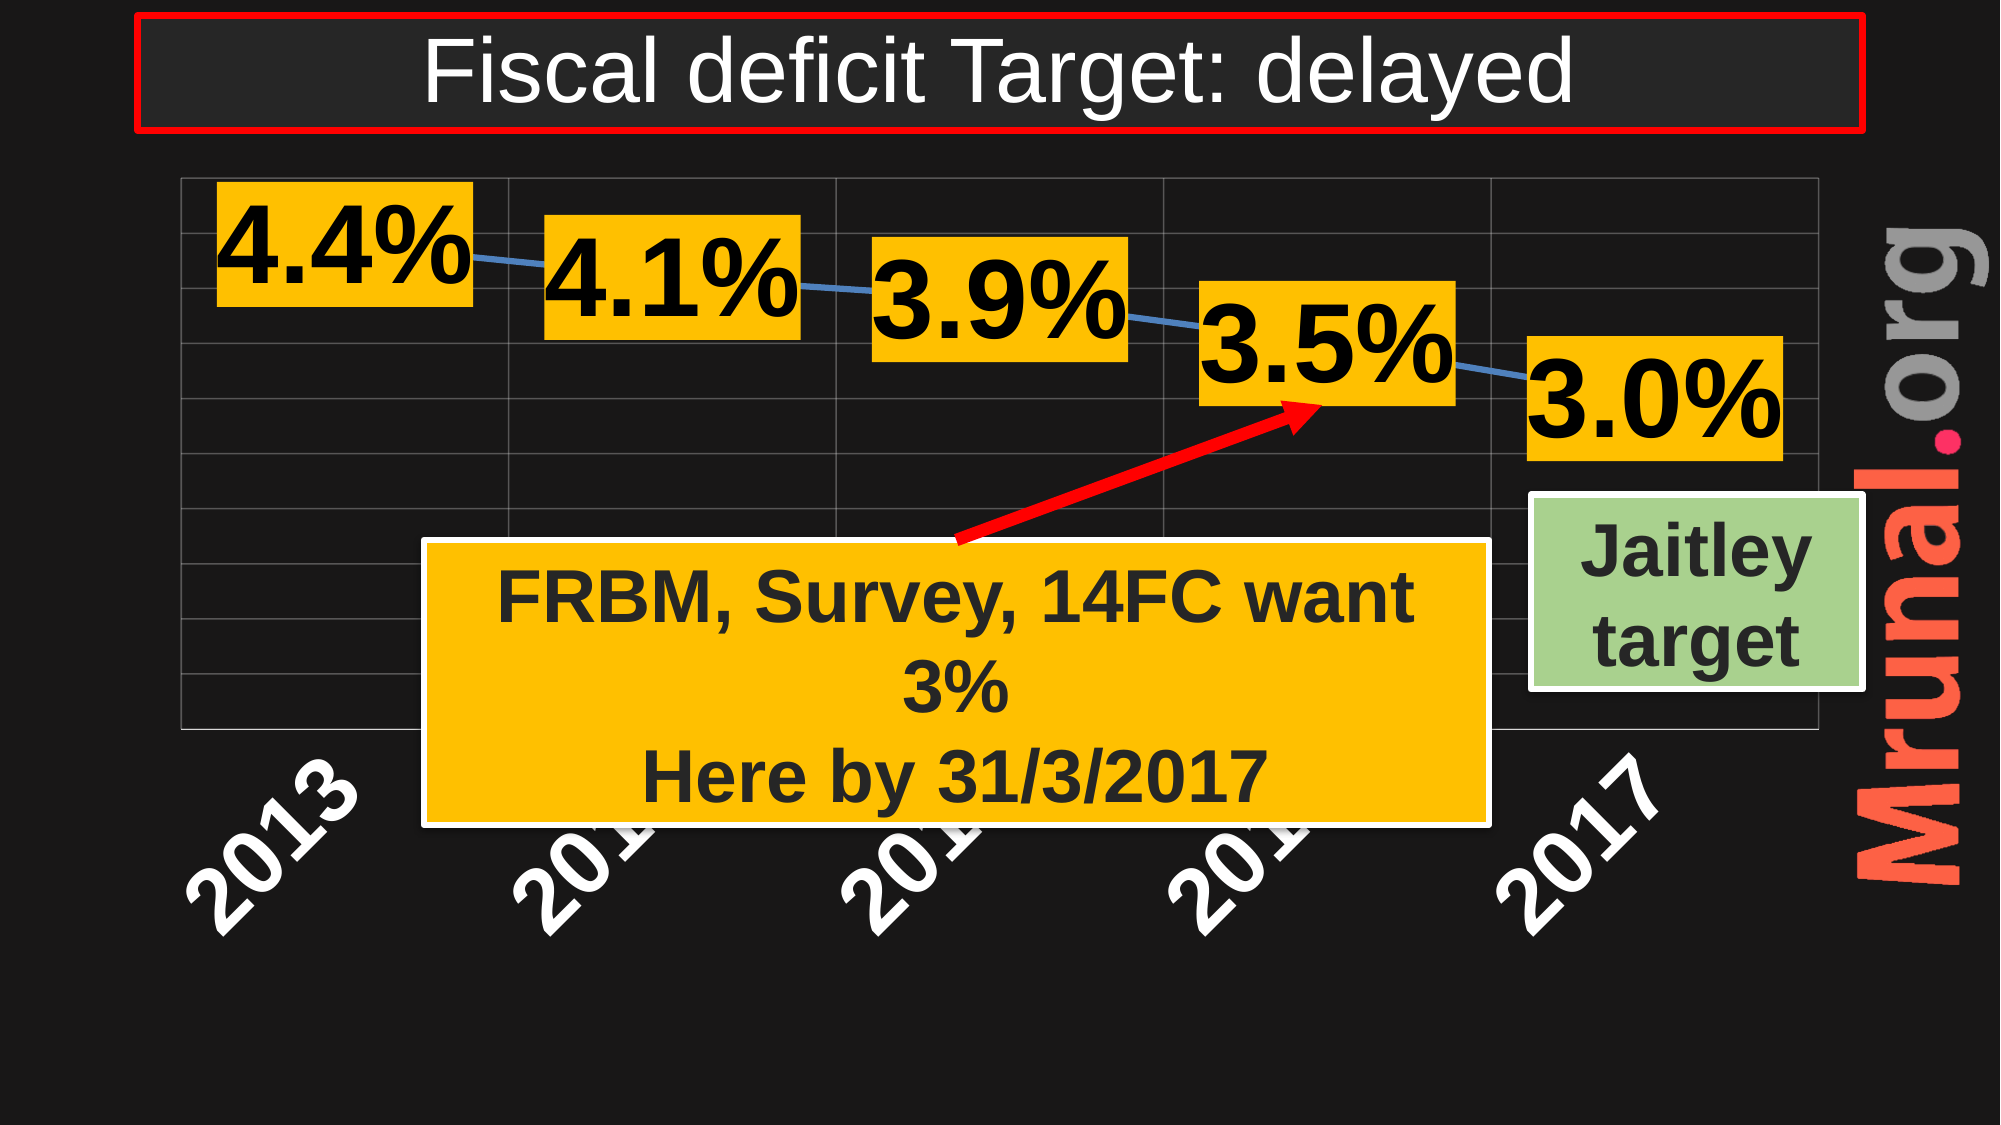

# Fiscal deficit Target: delayed

### Chart

| Category | Target |
|---|---|
| 2013 | 0.044 |
| 2014 | 0.041 |
| 2015 | 0.039 |
| 2016 | 0.035 |
| 2017 | 0.03 |
Jaitley
target
FRBM, Survey, 14FC want 3%
Here by 31/3/2017